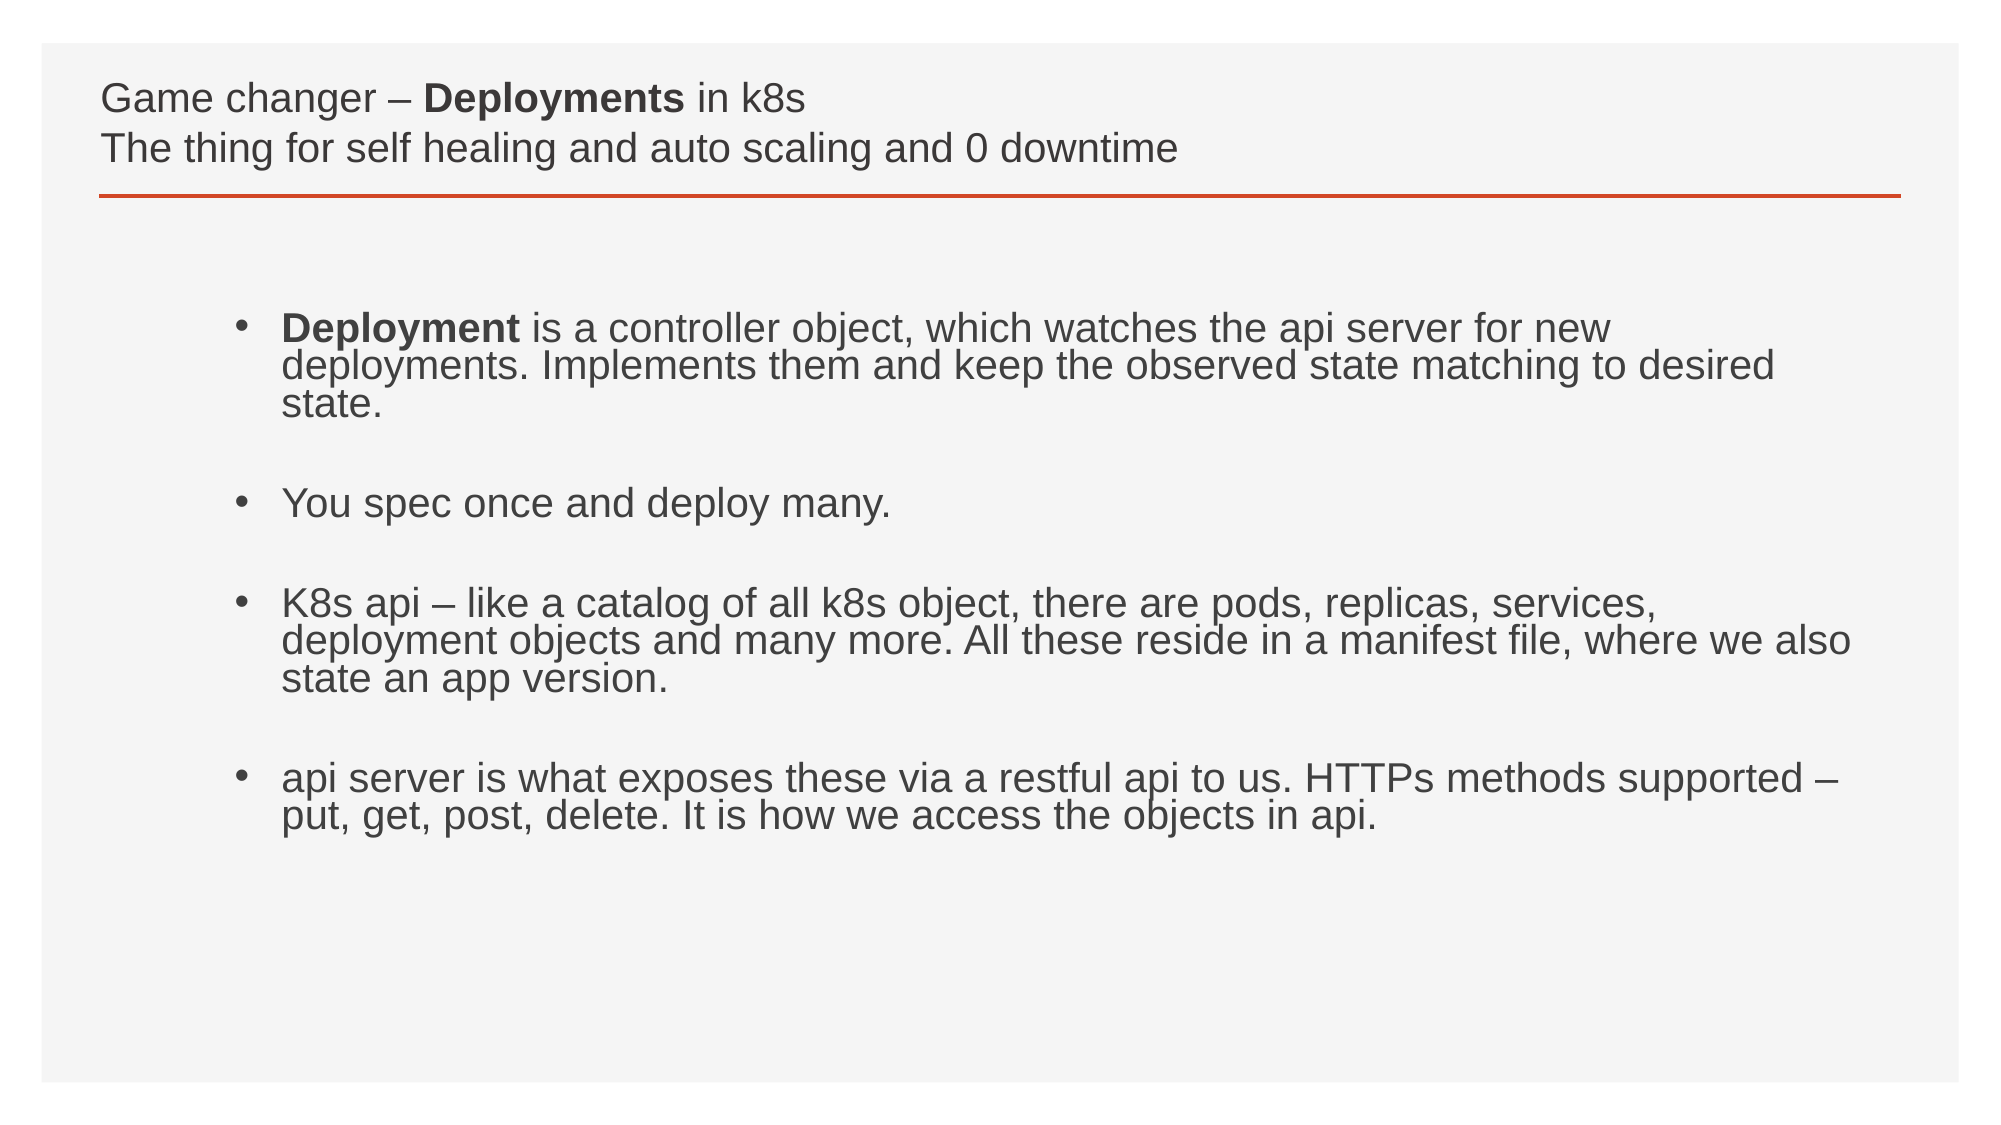

# Game changer – Deployments in k8s The thing for self healing and auto scaling and 0 downtime
Deployment is a controller object, which watches the api server for new deployments. Implements them and keep the observed state matching to desired state.
You spec once and deploy many.
K8s api – like a catalog of all k8s object, there are pods, replicas, services, deployment objects and many more. All these reside in a manifest file, where we also state an app version.
api server is what exposes these via a restful api to us. HTTPs methods supported – put, get, post, delete. It is how we access the objects in api.